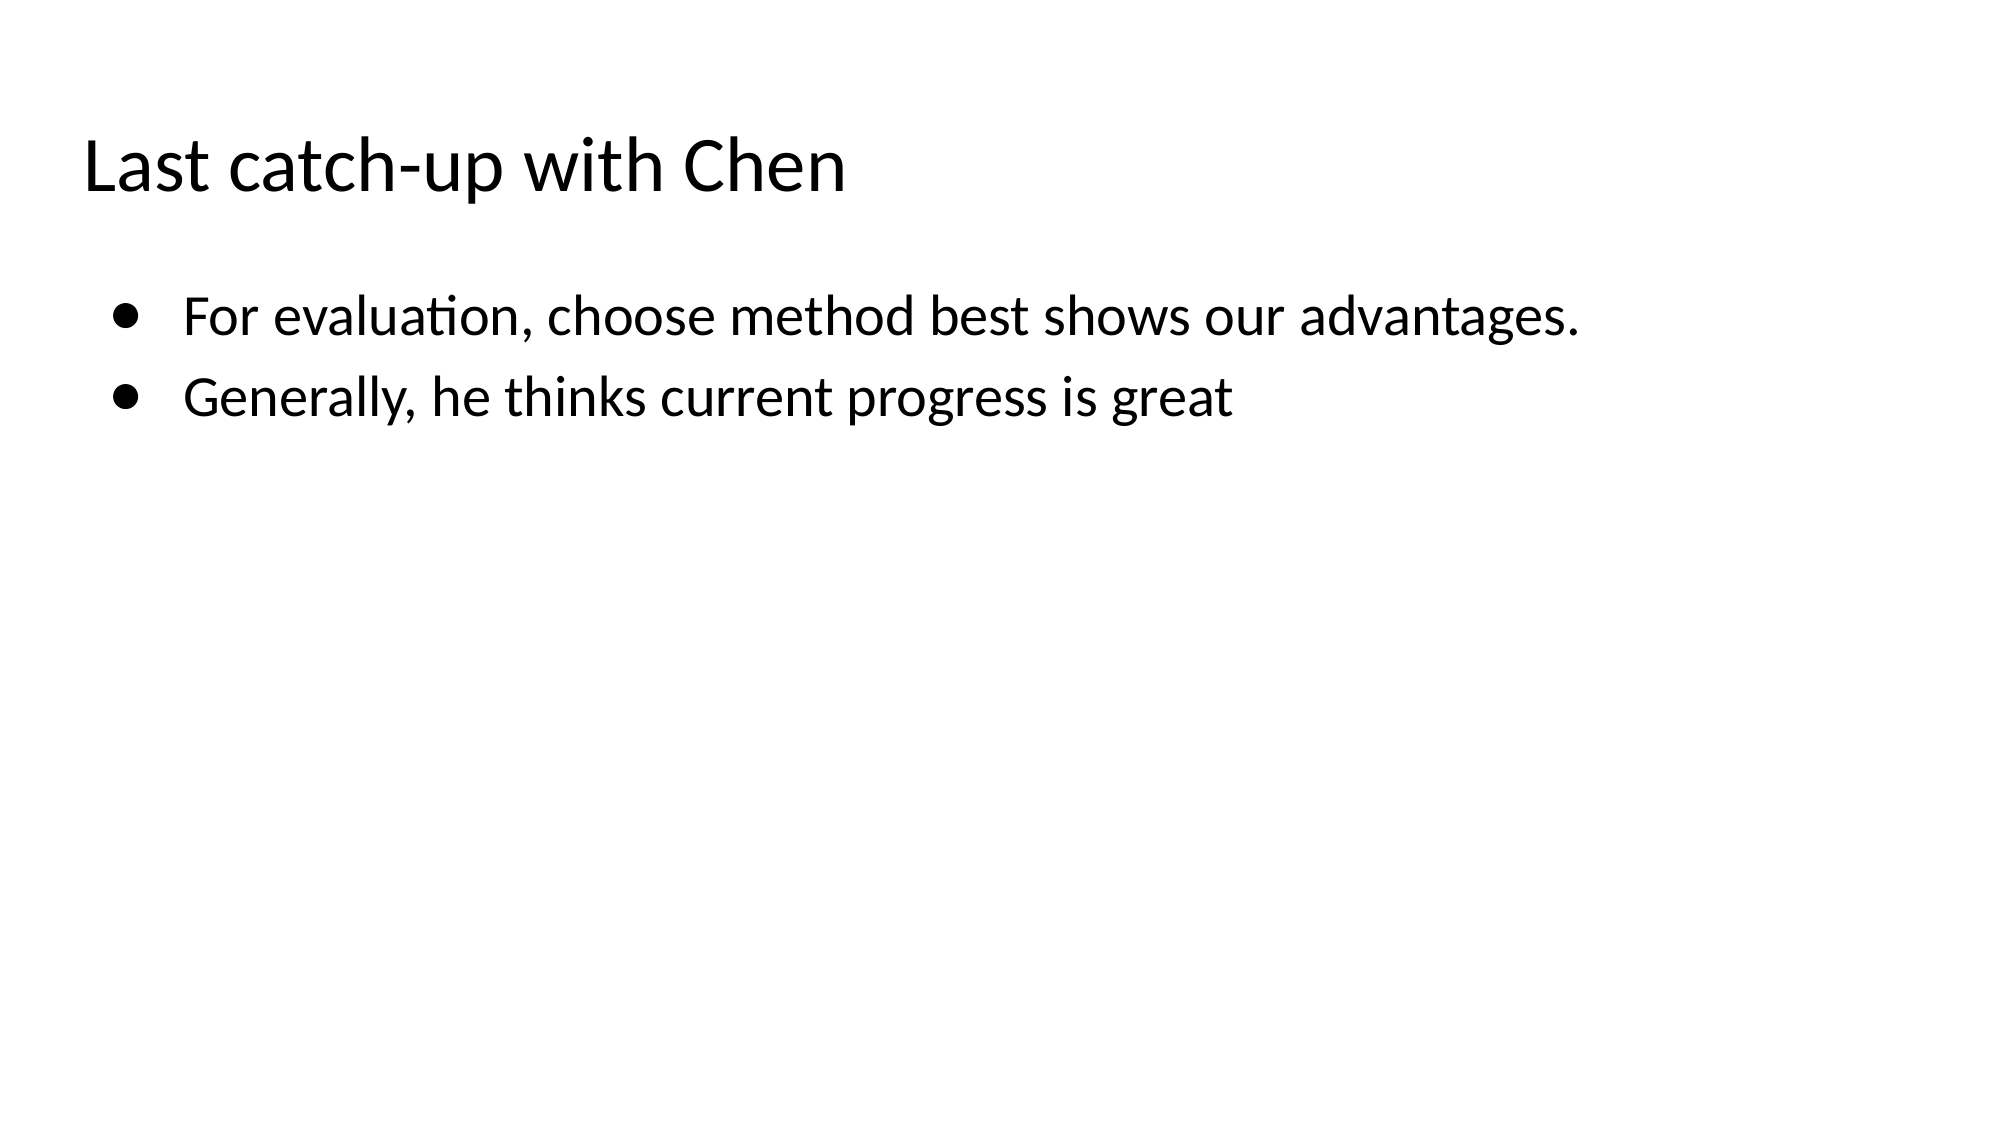

# Last catch-up with Chen
For evaluation, choose method best shows our advantages.
Generally, he thinks current progress is great